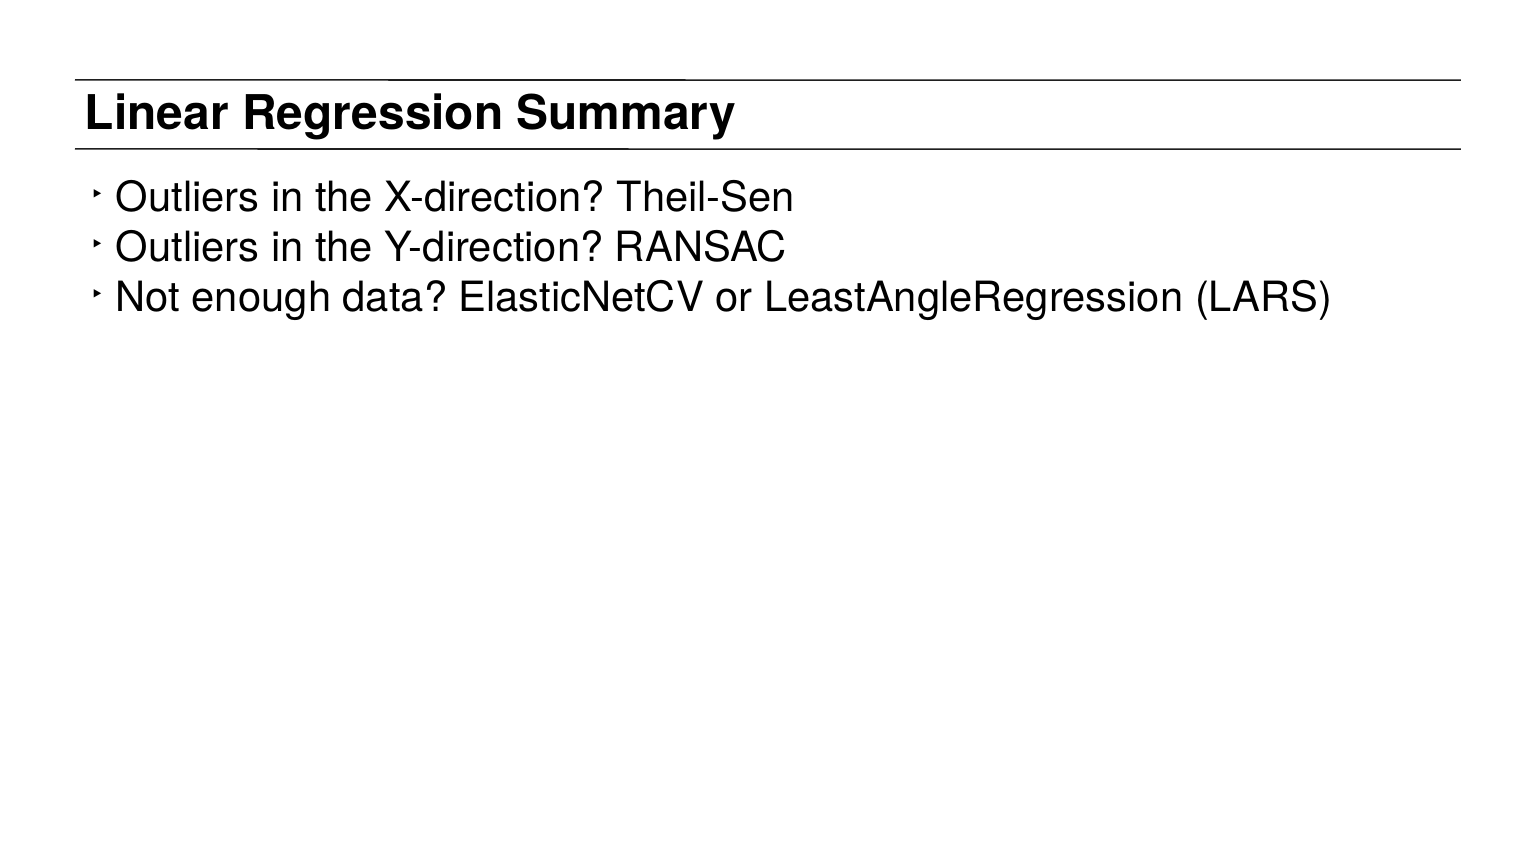

# Linear Regression Summary
Outliers in the X-direction? Theil-Sen
Outliers in the Y-direction? RANSAC
Not enough data? ElasticNetCV or LeastAngleRegression (LARS)